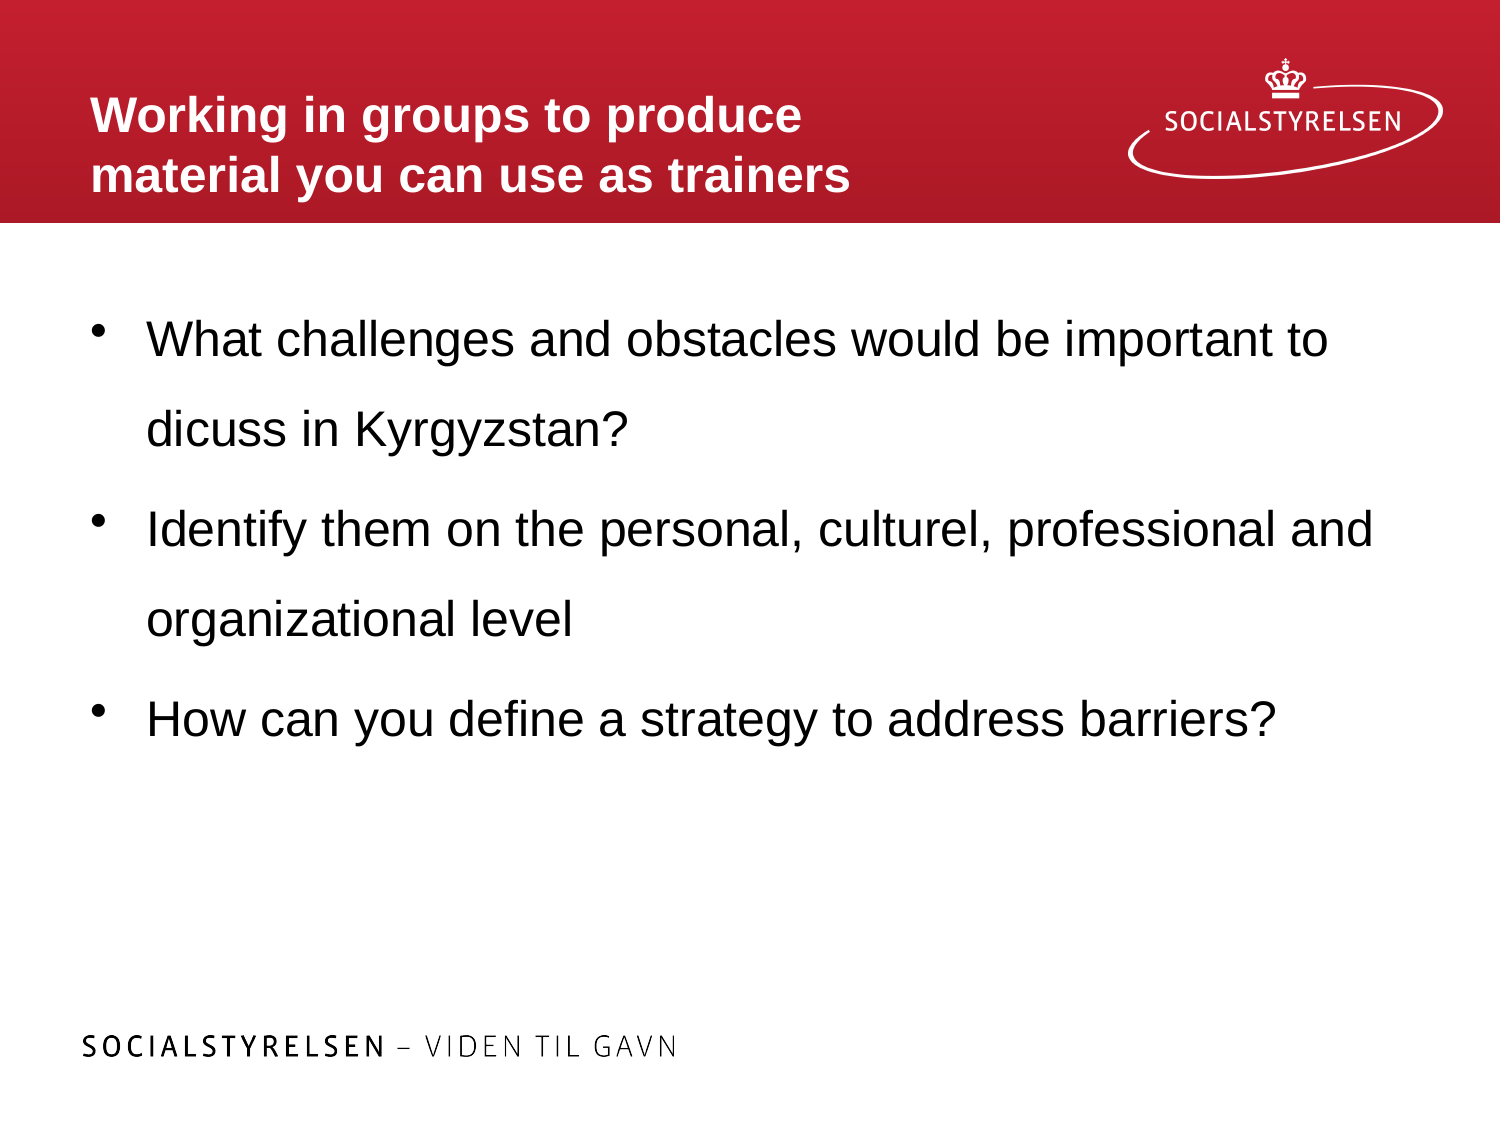

# Working in groups to produce material you can use as trainers
What challenges and obstacles would be important to dicuss in Kyrgyzstan?
Identify them on the personal, culturel, professional and organizational level
How can you define a strategy to address barriers?